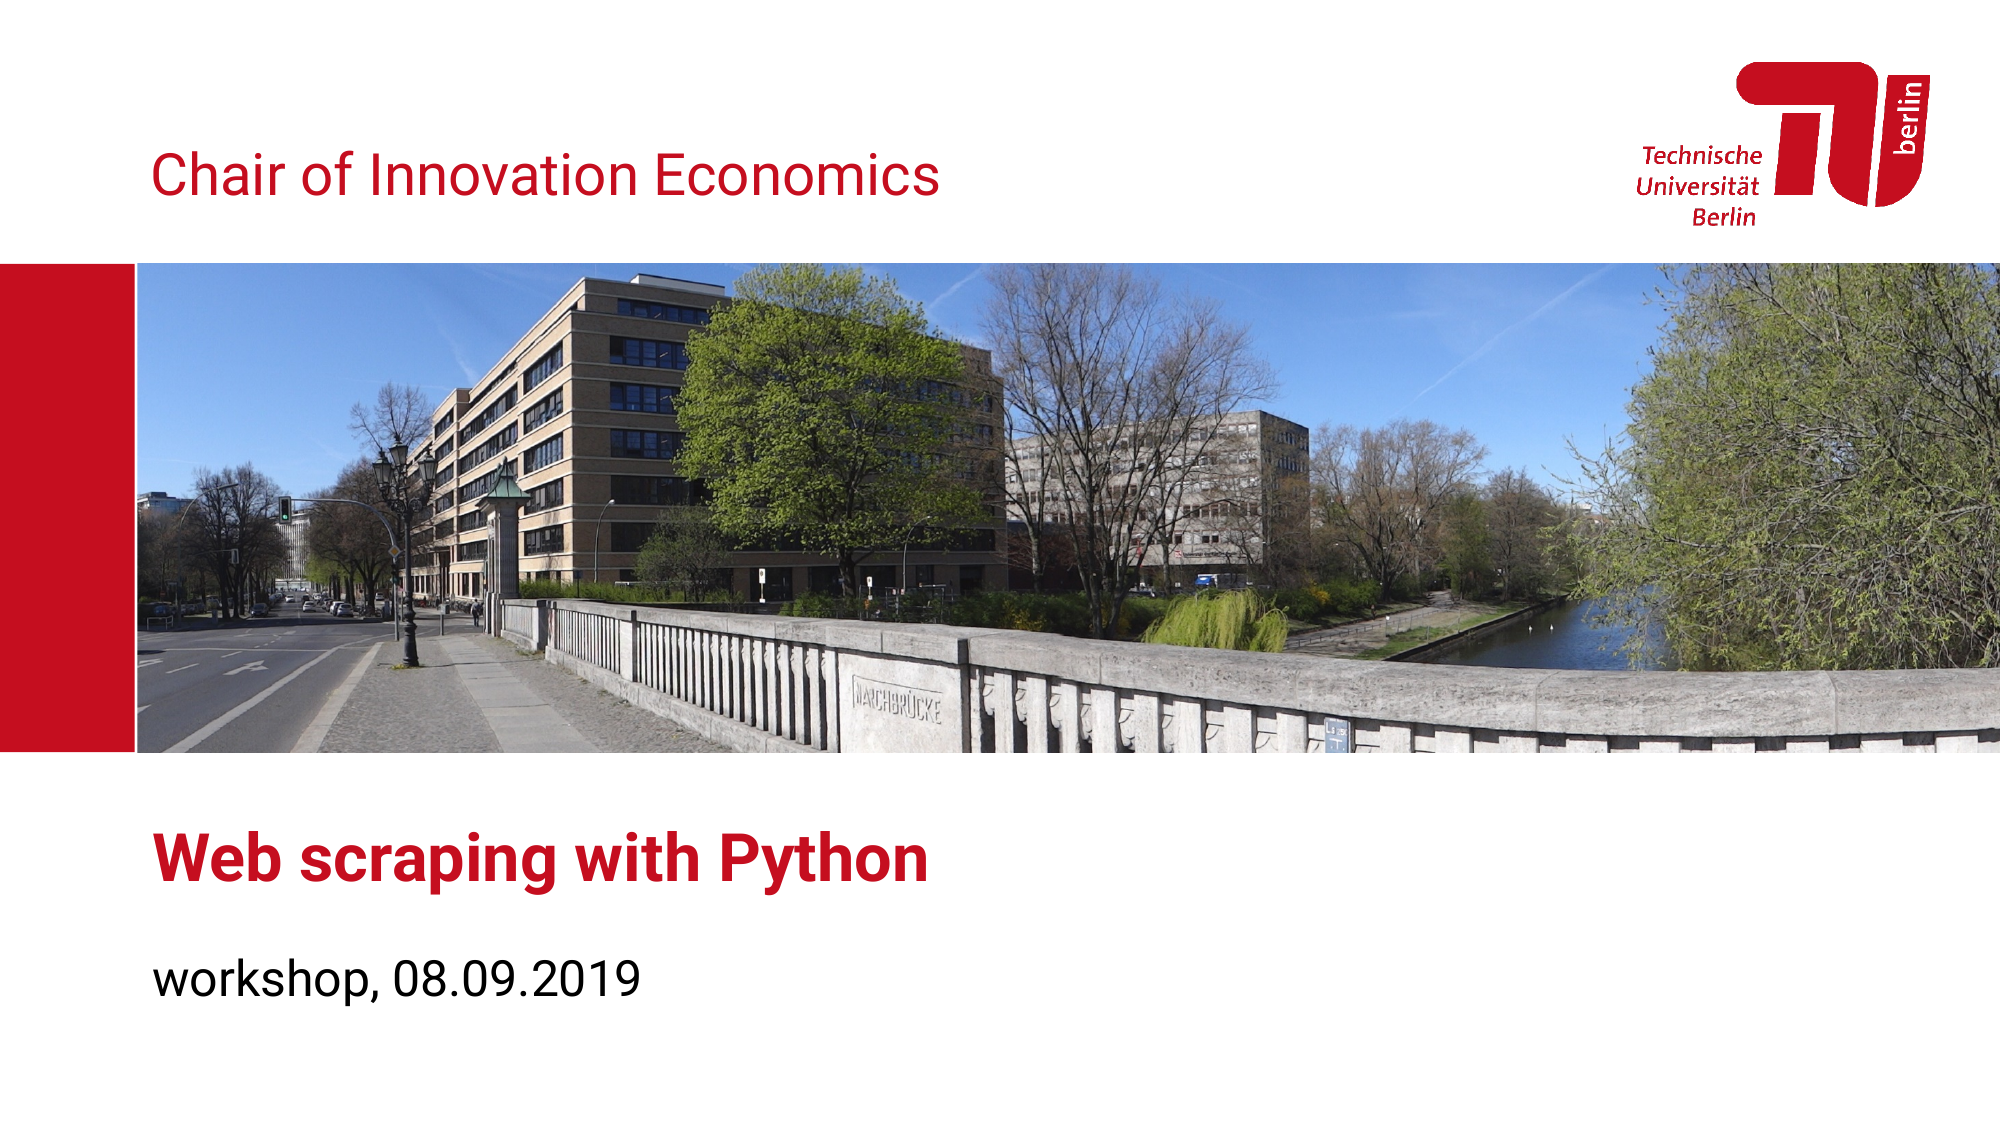

# Web scraping with Python
workshop, 08.09.2019